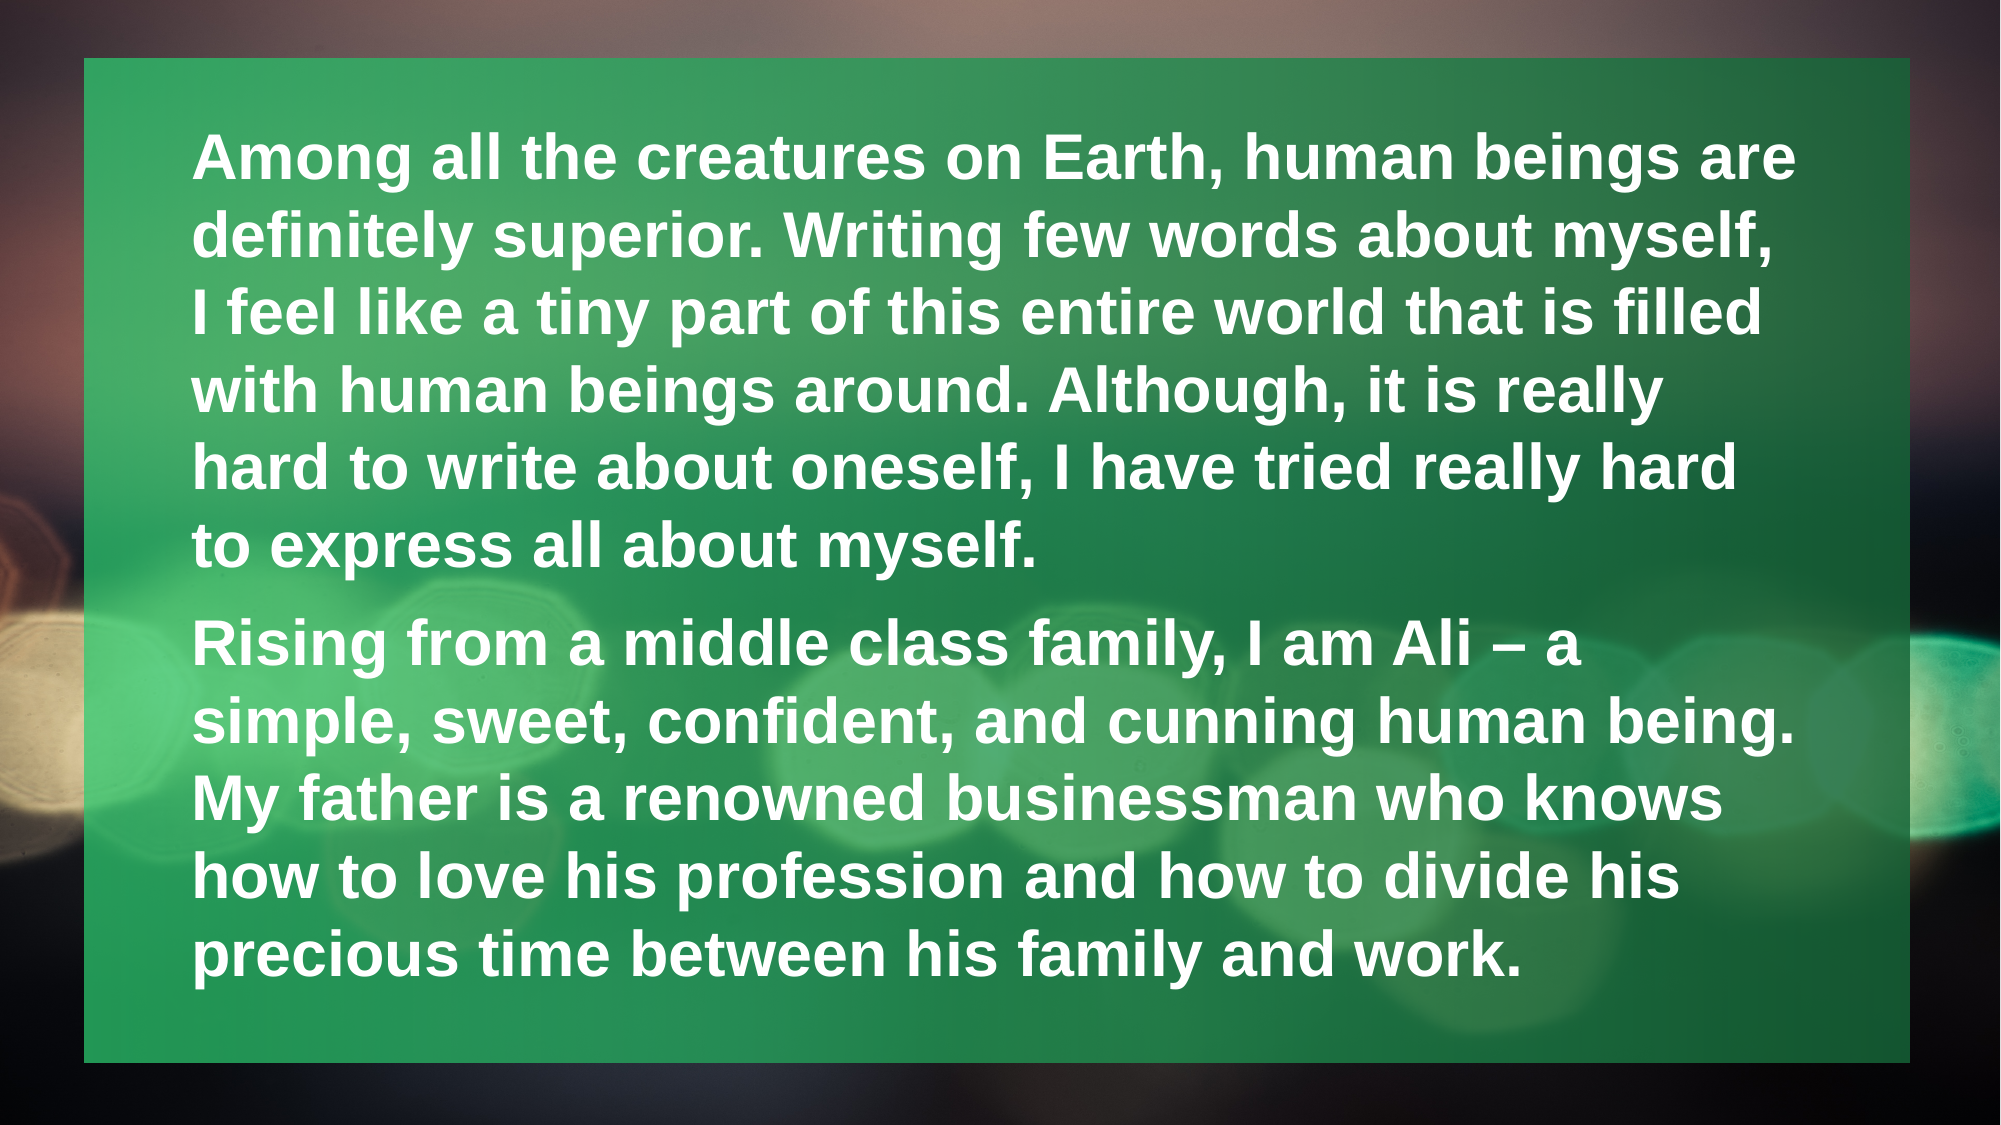

Among all the creatures on Earth, human beings are definitely superior. Writing few words about myself, I feel like a tiny part of this entire world that is filled with human beings around. Although, it is really hard to write about oneself, I have tried really hard to express all about myself.
Rising from a middle class family, I am Ali – a simple, sweet, confident, and cunning human being. My father is a renowned businessman who knows how to love his profession and how to divide his precious time between his family and work.